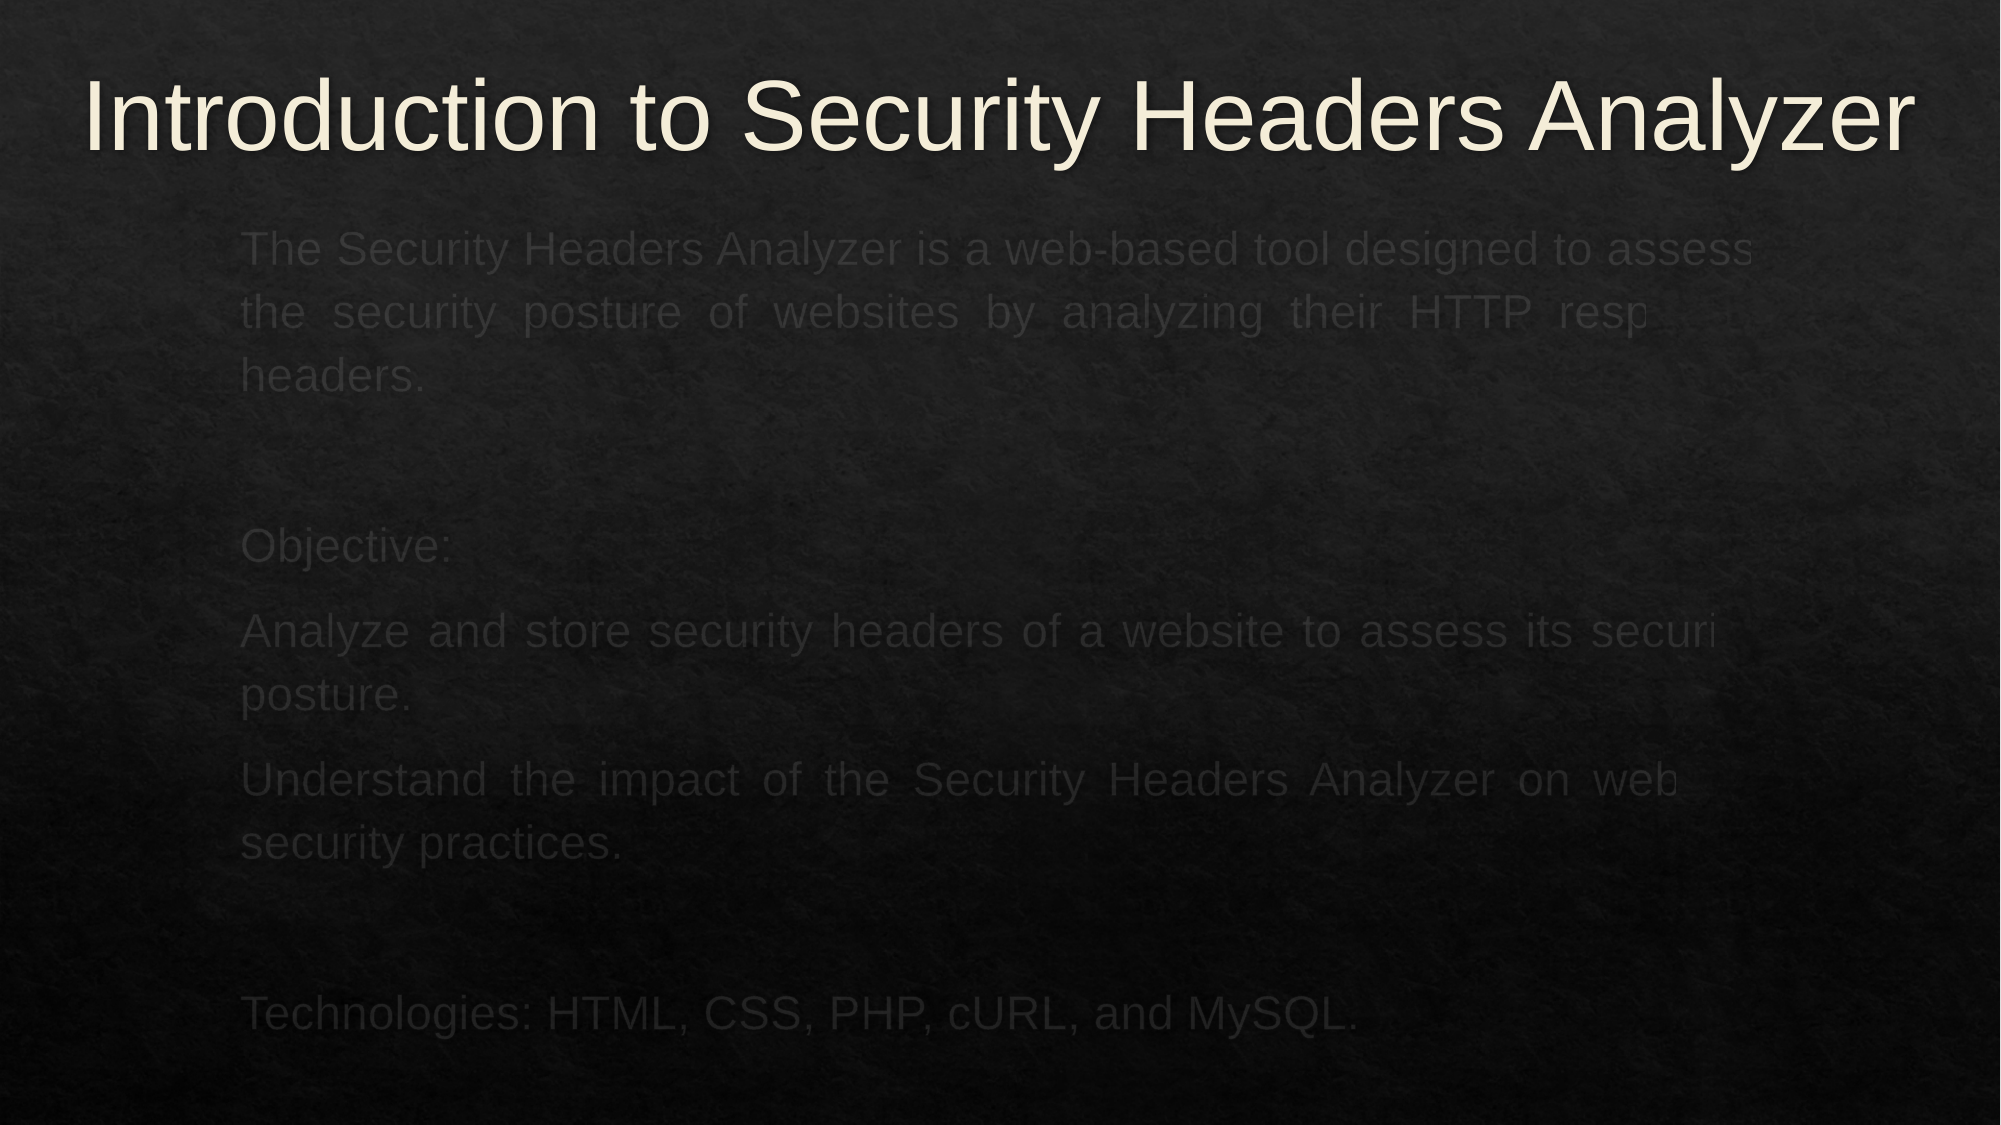

# Introduction to Security Headers Analyzer
The Security Headers Analyzer is a web-based tool designed to assess the security posture of websites by analyzing their HTTP response headers.

Objective:
Analyze and store security headers of a website to assess its security posture.
Understand the impact of the Security Headers Analyzer on website security practices.

Technologies: HTML, CSS, PHP, cURL, and MySQL.